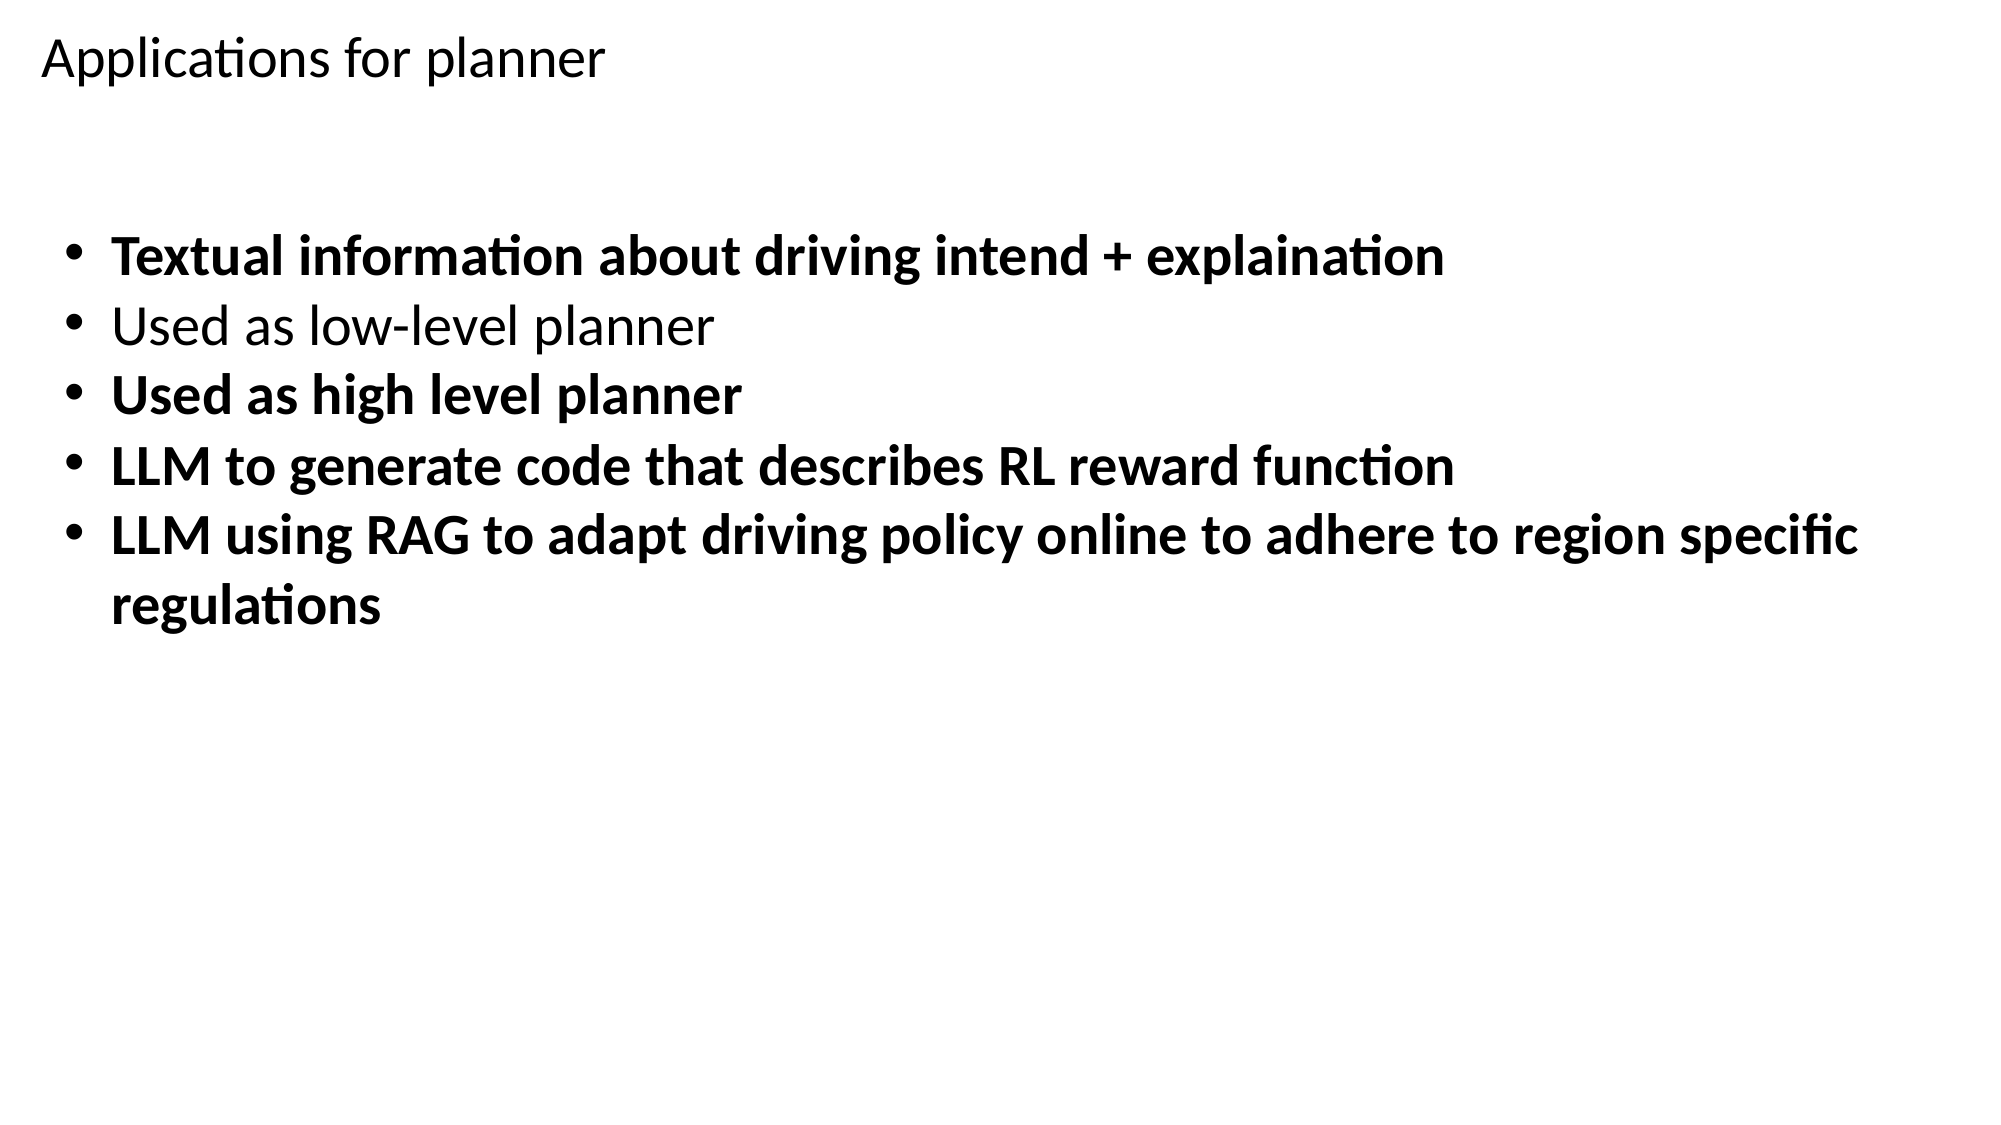

# Applications for planner
Textual information about driving intend + explaination
Used as low-level planner
Used as high level planner
LLM to generate code that describes RL reward function
LLM using RAG to adapt driving policy online to adhere to region specific regulations